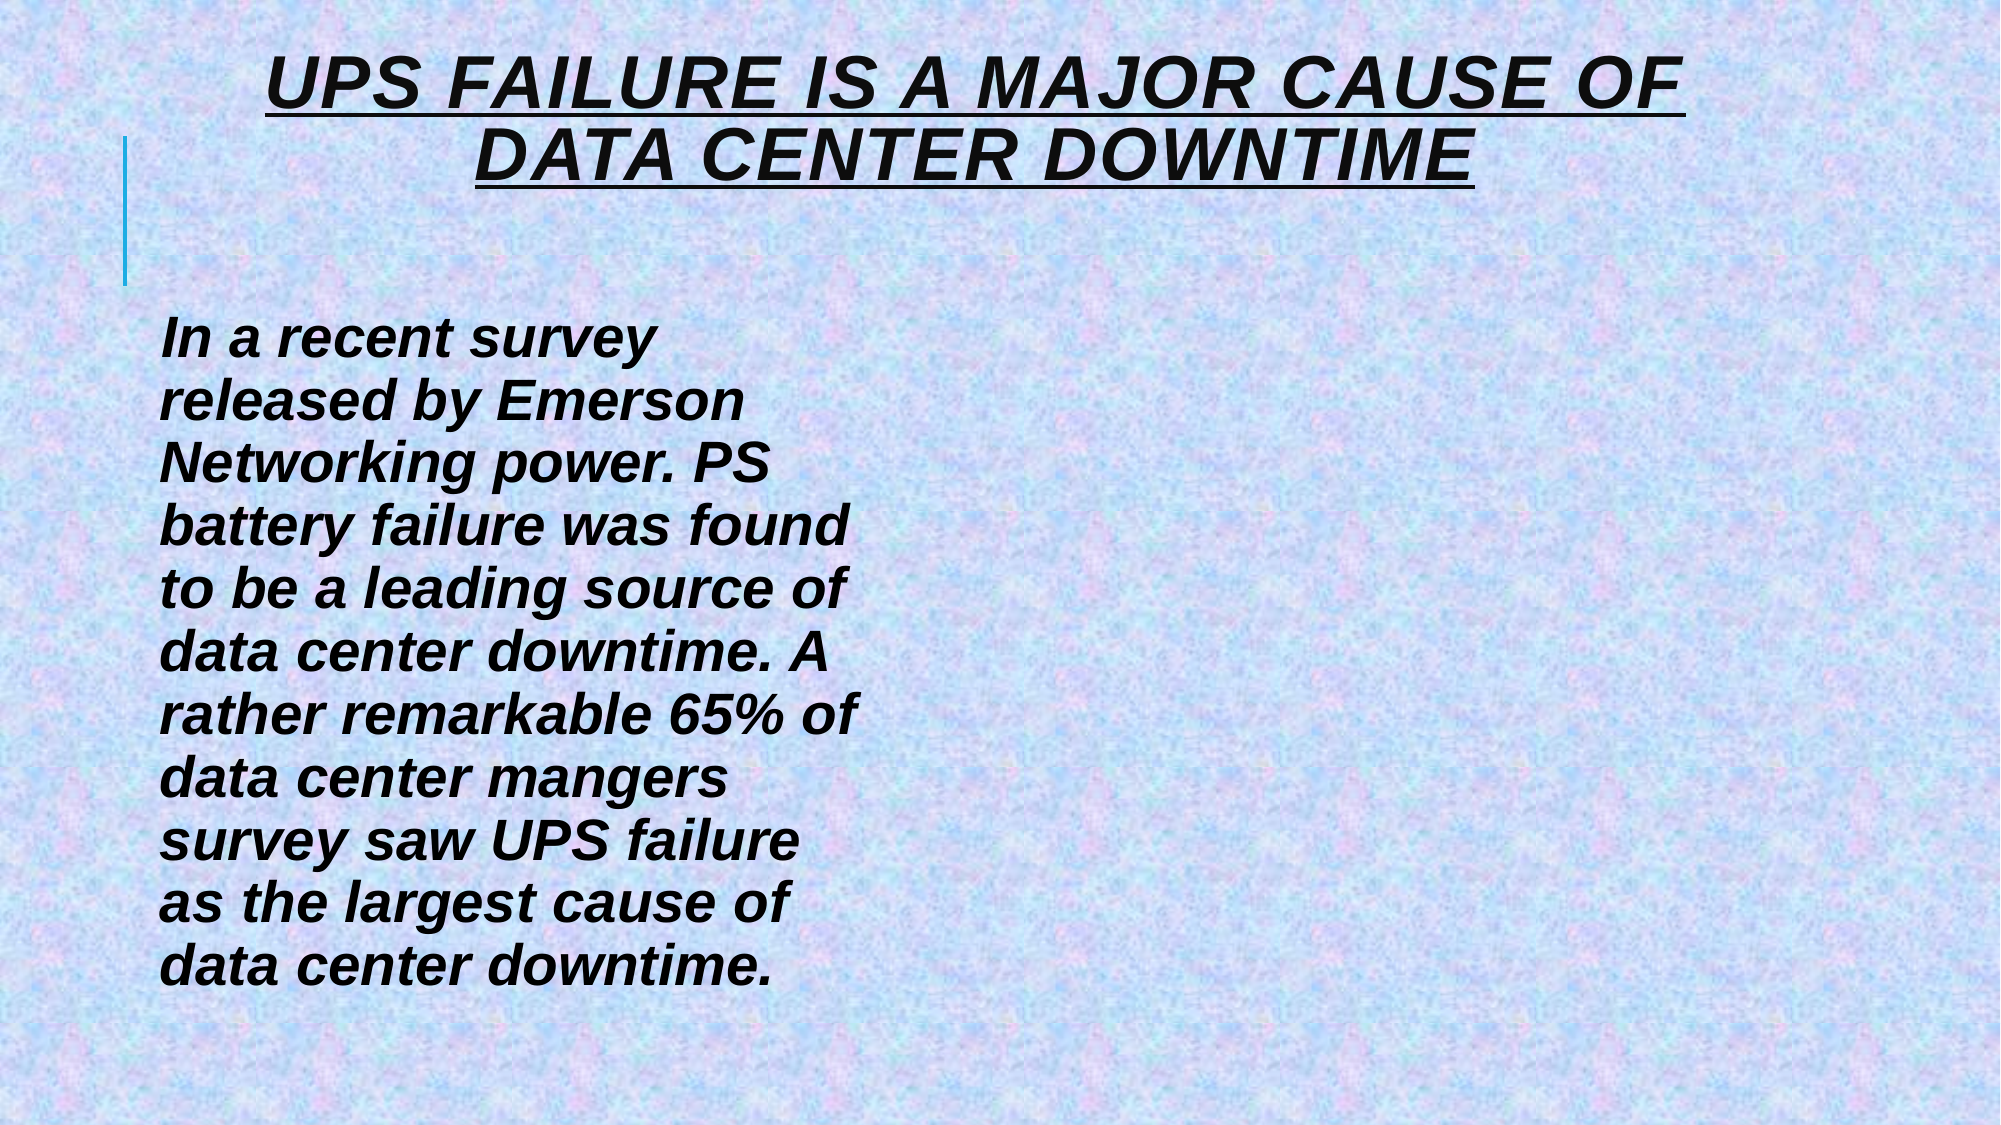

# UPS FAILURE IS A MAJOR CAUSE OF DATA CENTER DOWNTIME
In a recent survey released by Emerson Networking power. PS battery failure was found to be a leading source of data center downtime. A rather remarkable 65% of data center mangers survey saw UPS failure as the largest cause of data center downtime.